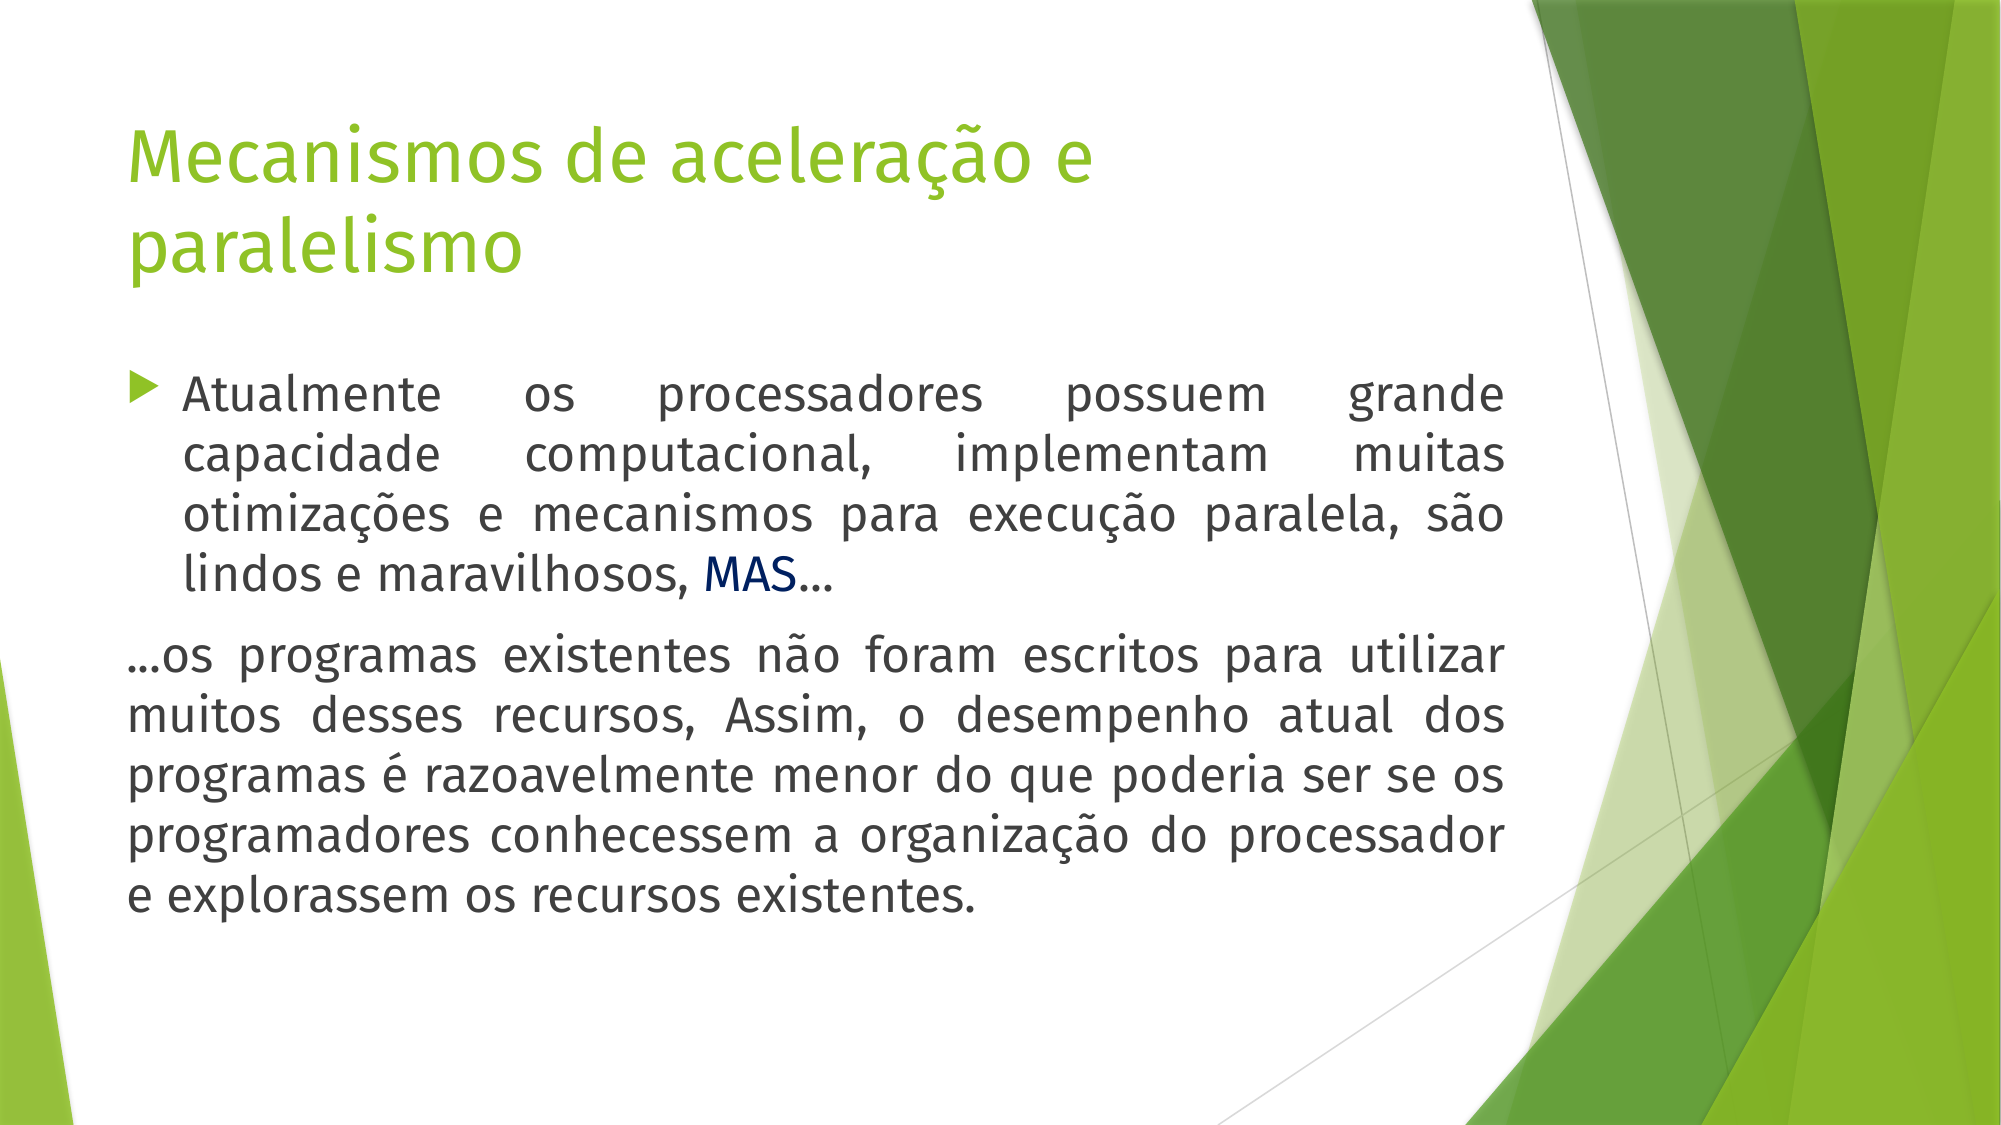

# Mecanismos de aceleração e paralelismo
Atualmente os processadores possuem grande capacidade computacional, implementam muitas otimizações e mecanismos para execução paralela, são lindos e maravilhosos, MAS...
...os programas existentes não foram escritos para utilizar muitos desses recursos, Assim, o desempenho atual dos programas é razoavelmente menor do que poderia ser se os programadores conhecessem a organização do processador e explorassem os recursos existentes.